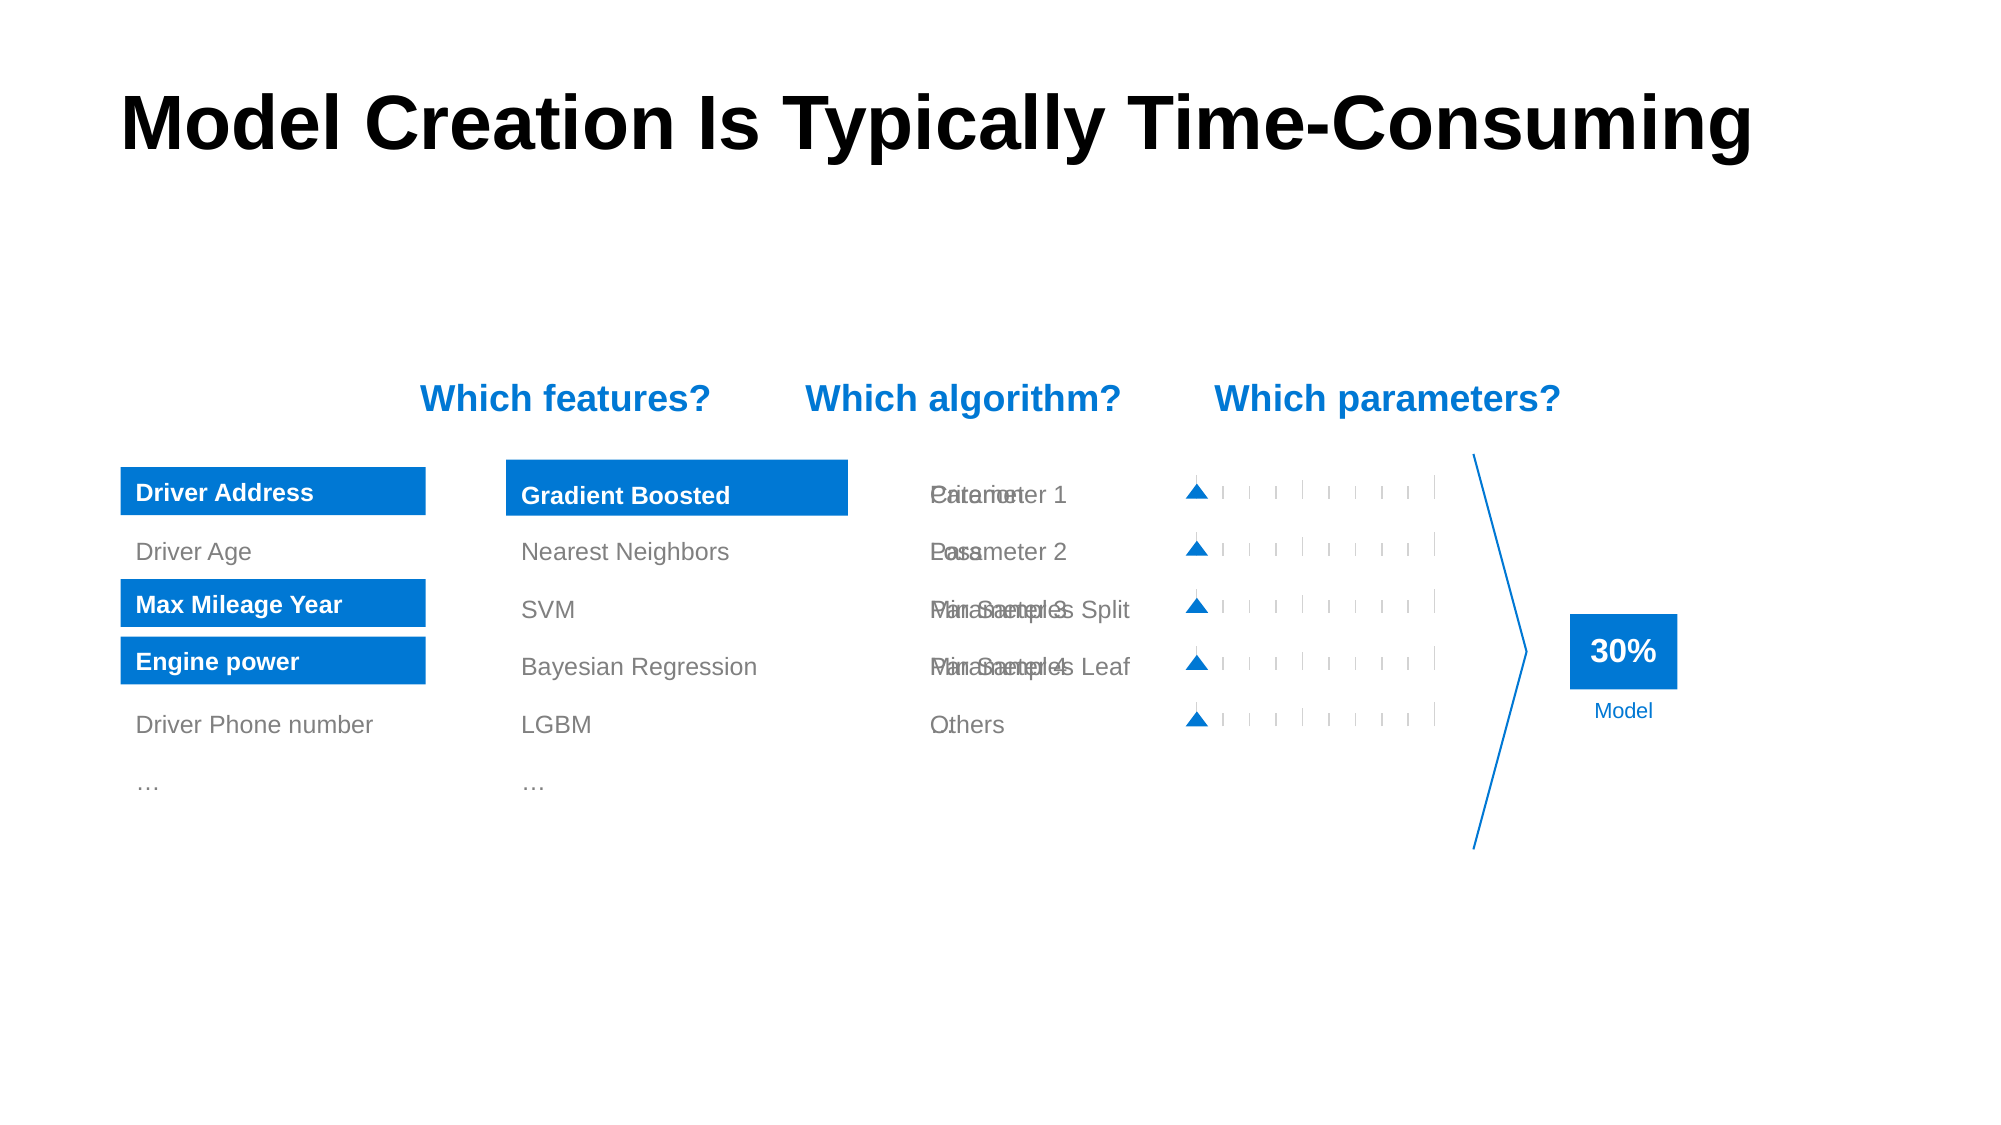

# Model Creation Is Typically Time-Consuming
Which features?
Which algorithm?
Which parameters?

Driver Address
Driver Age
Max Mileage Year
Engine Power
Driver Phone number
…
Gradient Boosted
Nearest Neighbors
SVM
Bayesian Regression
LGBM
…
Parameter 1
Parameter 2
Parameter 3
Parameter 4
…
Criterion
Loss
Min Samples Split
Min Samples Leaf
Others
Gradient Boosted
Driver Address

Max Mileage Year

30%
Engine power

Model